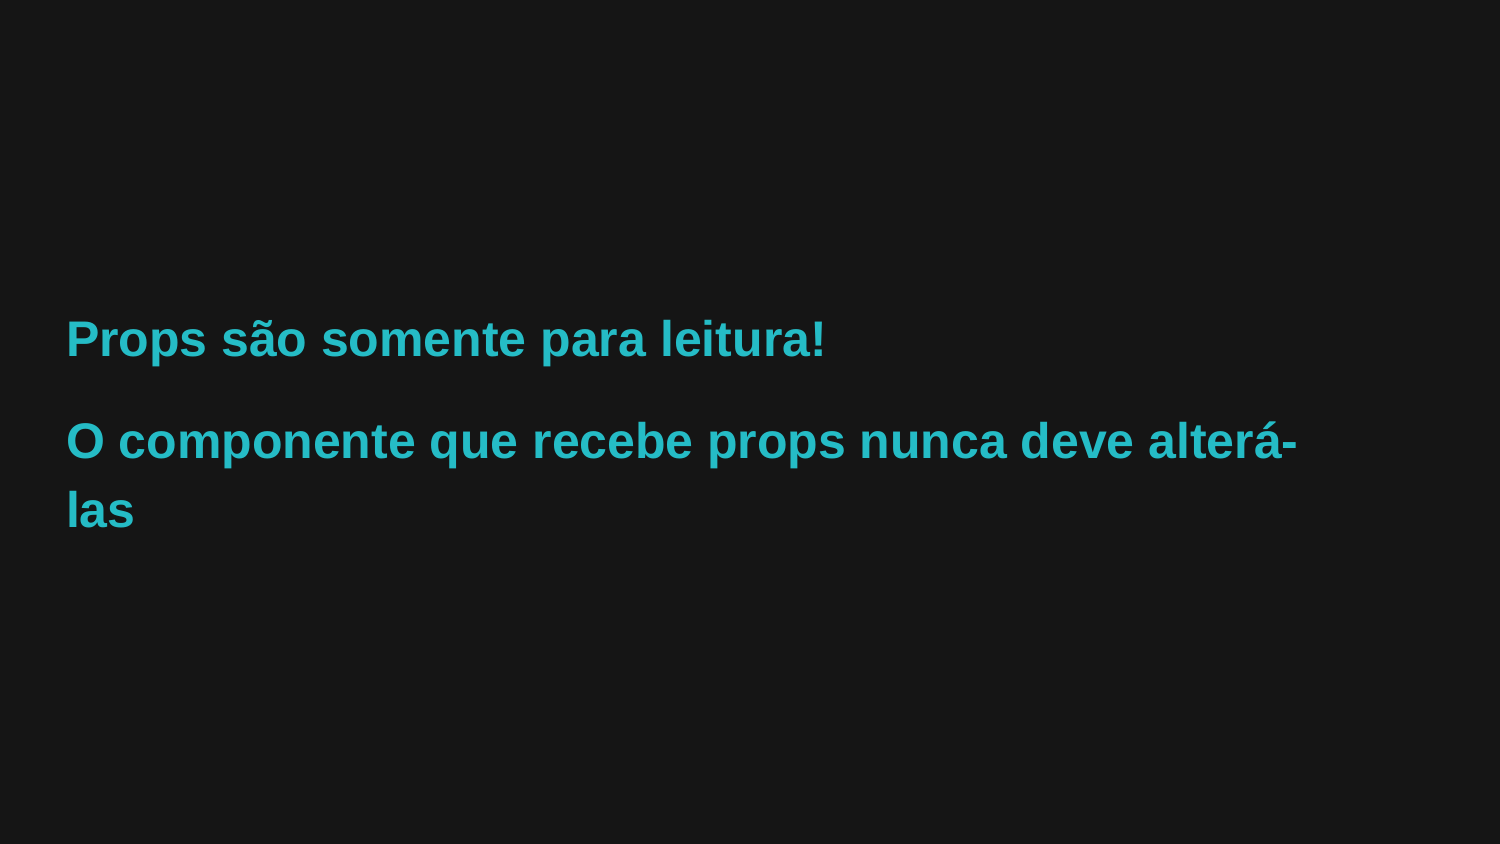

#
Props são somente para leitura!
O componente que recebe props nunca deve alterá-las